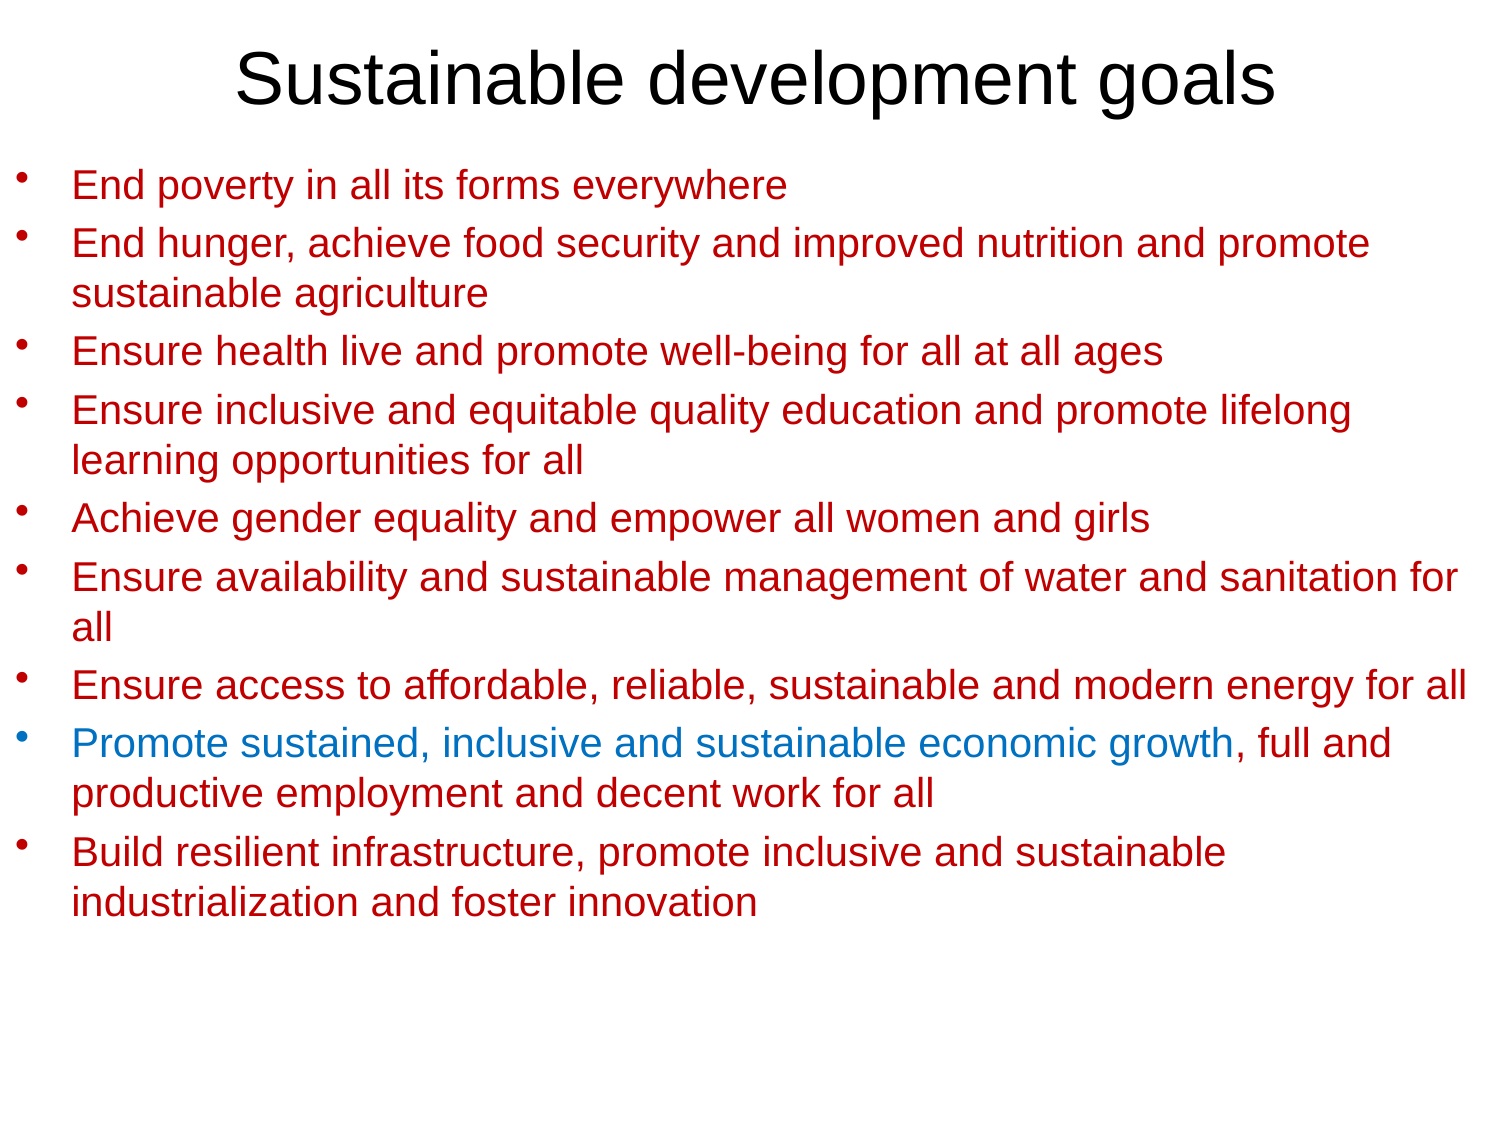

# Sustainable development goals
End poverty in all its forms everywhere
End hunger, achieve food security and improved nutrition and promote sustainable agriculture
Ensure health live and promote well-being for all at all ages
Ensure inclusive and equitable quality education and promote lifelong learning opportunities for all
Achieve gender equality and empower all women and girls
Ensure availability and sustainable management of water and sanitation for all
Ensure access to affordable, reliable, sustainable and modern energy for all
Promote sustained, inclusive and sustainable economic growth, full and productive employment and decent work for all
Build resilient infrastructure, promote inclusive and sustainable industrialization and foster innovation